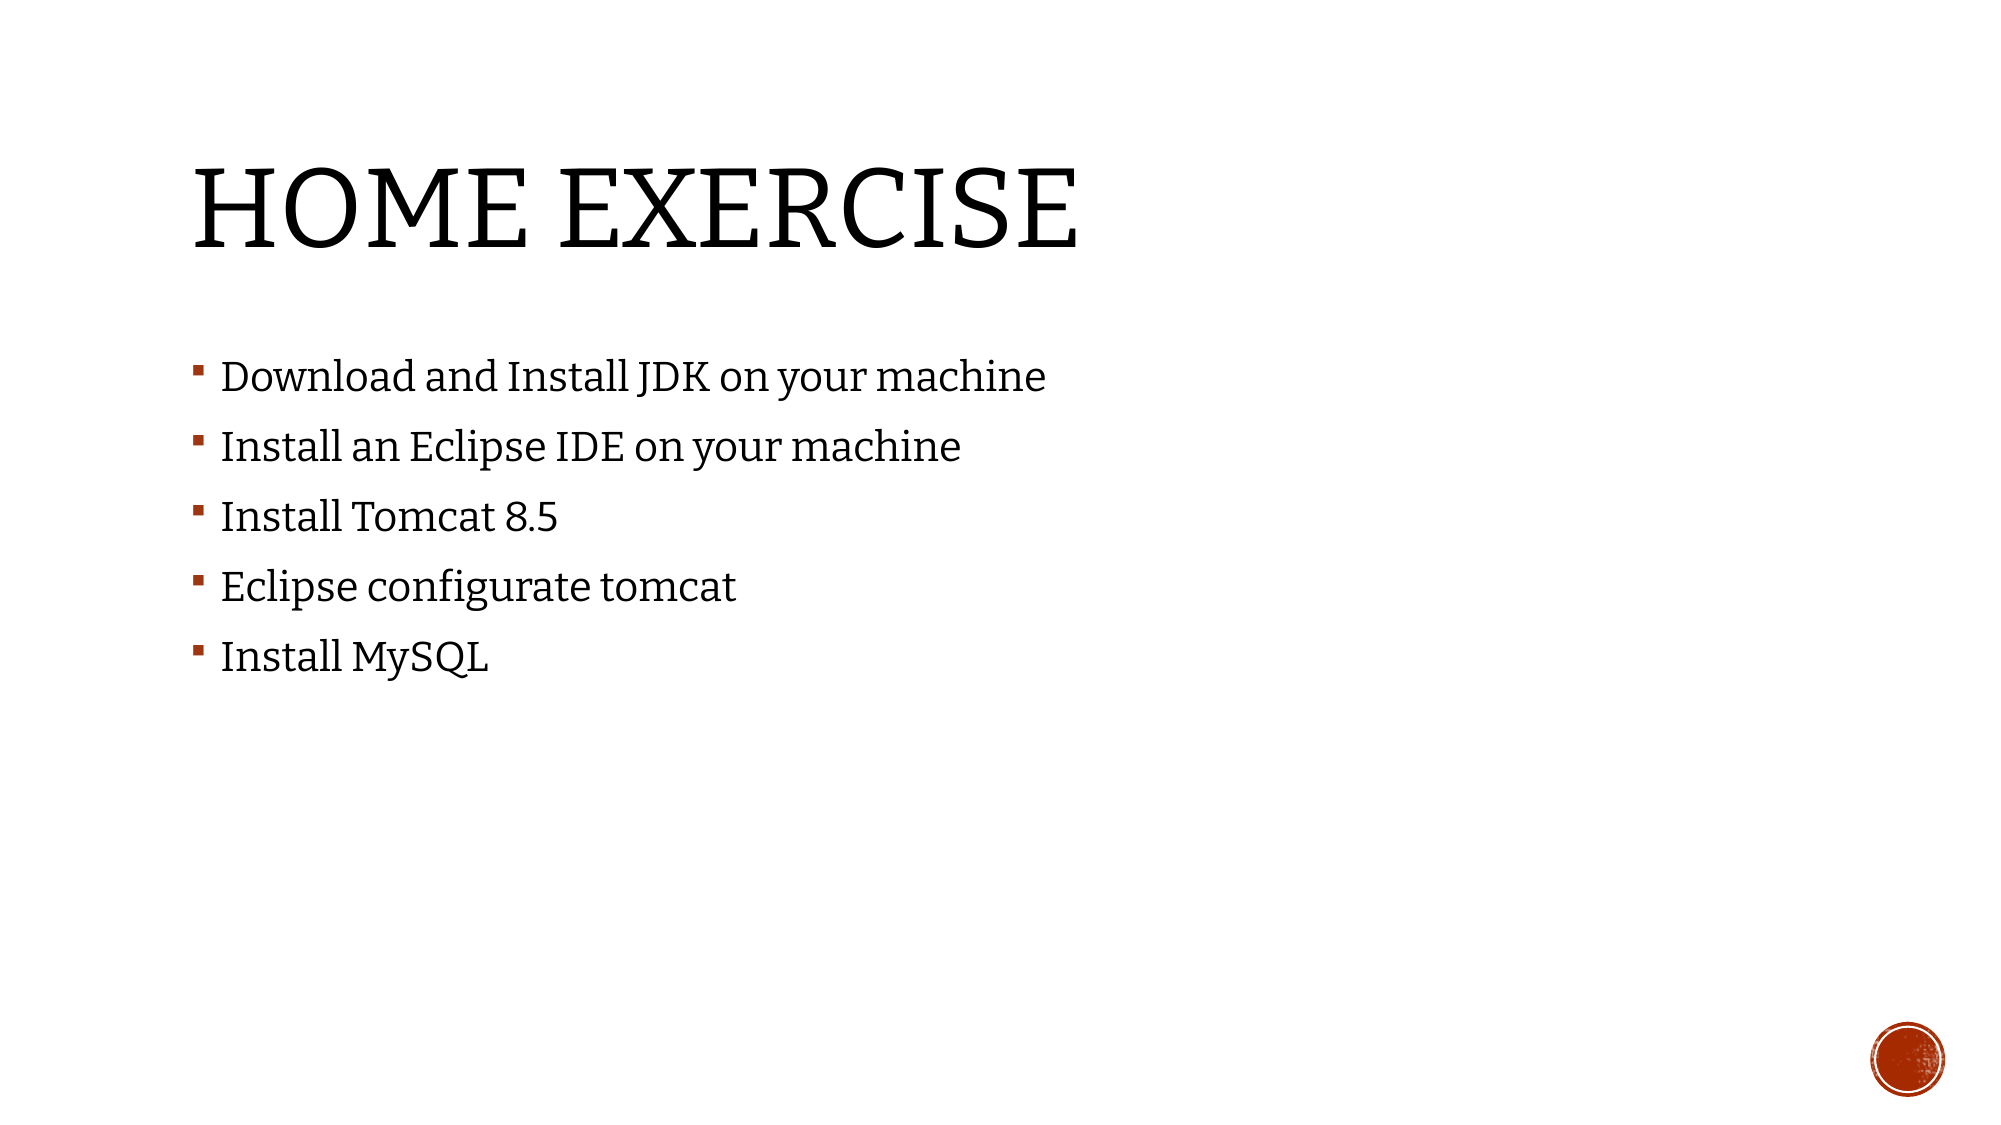

# Home Exercise
Download and Install JDK on your machine
Install an Eclipse IDE on your machine
Install Tomcat 8.5
Eclipse configurate tomcat
Install MySQL